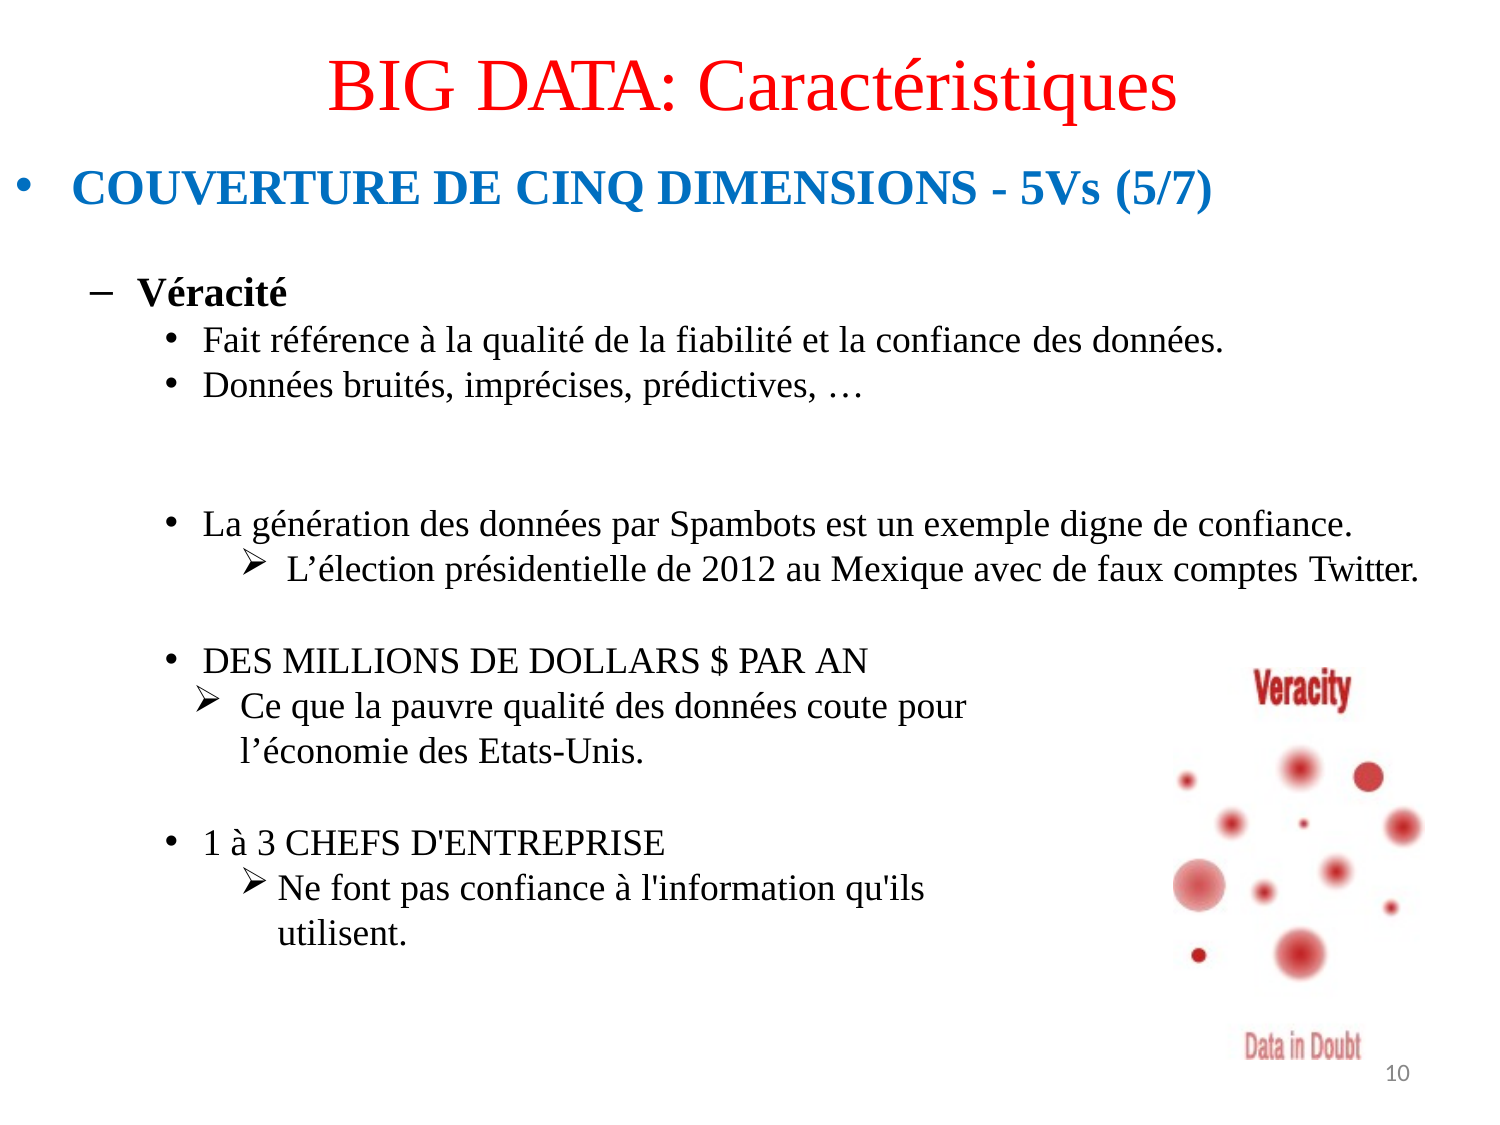

# BIG DATA: Caractéristiques
COUVERTURE DE CINQ DIMENSIONS - 5Vs (5/7)
Véracité
Fait référence à la qualité de la fiabilité et la confiance des données.
Données bruités, imprécises, prédictives, …

La génération des données par Spambots est un exemple digne de confiance.
L’élection présidentielle de 2012 au Mexique avec de faux comptes Twitter.

DES MILLIONS DE DOLLARS $ PAR AN
Ce que la pauvre qualité des données coute pour  l’économie des Etats-Unis.

1 à 3 CHEFS D'ENTREPRISE
Ne font pas confiance à l'information qu'ils utilisent.

10